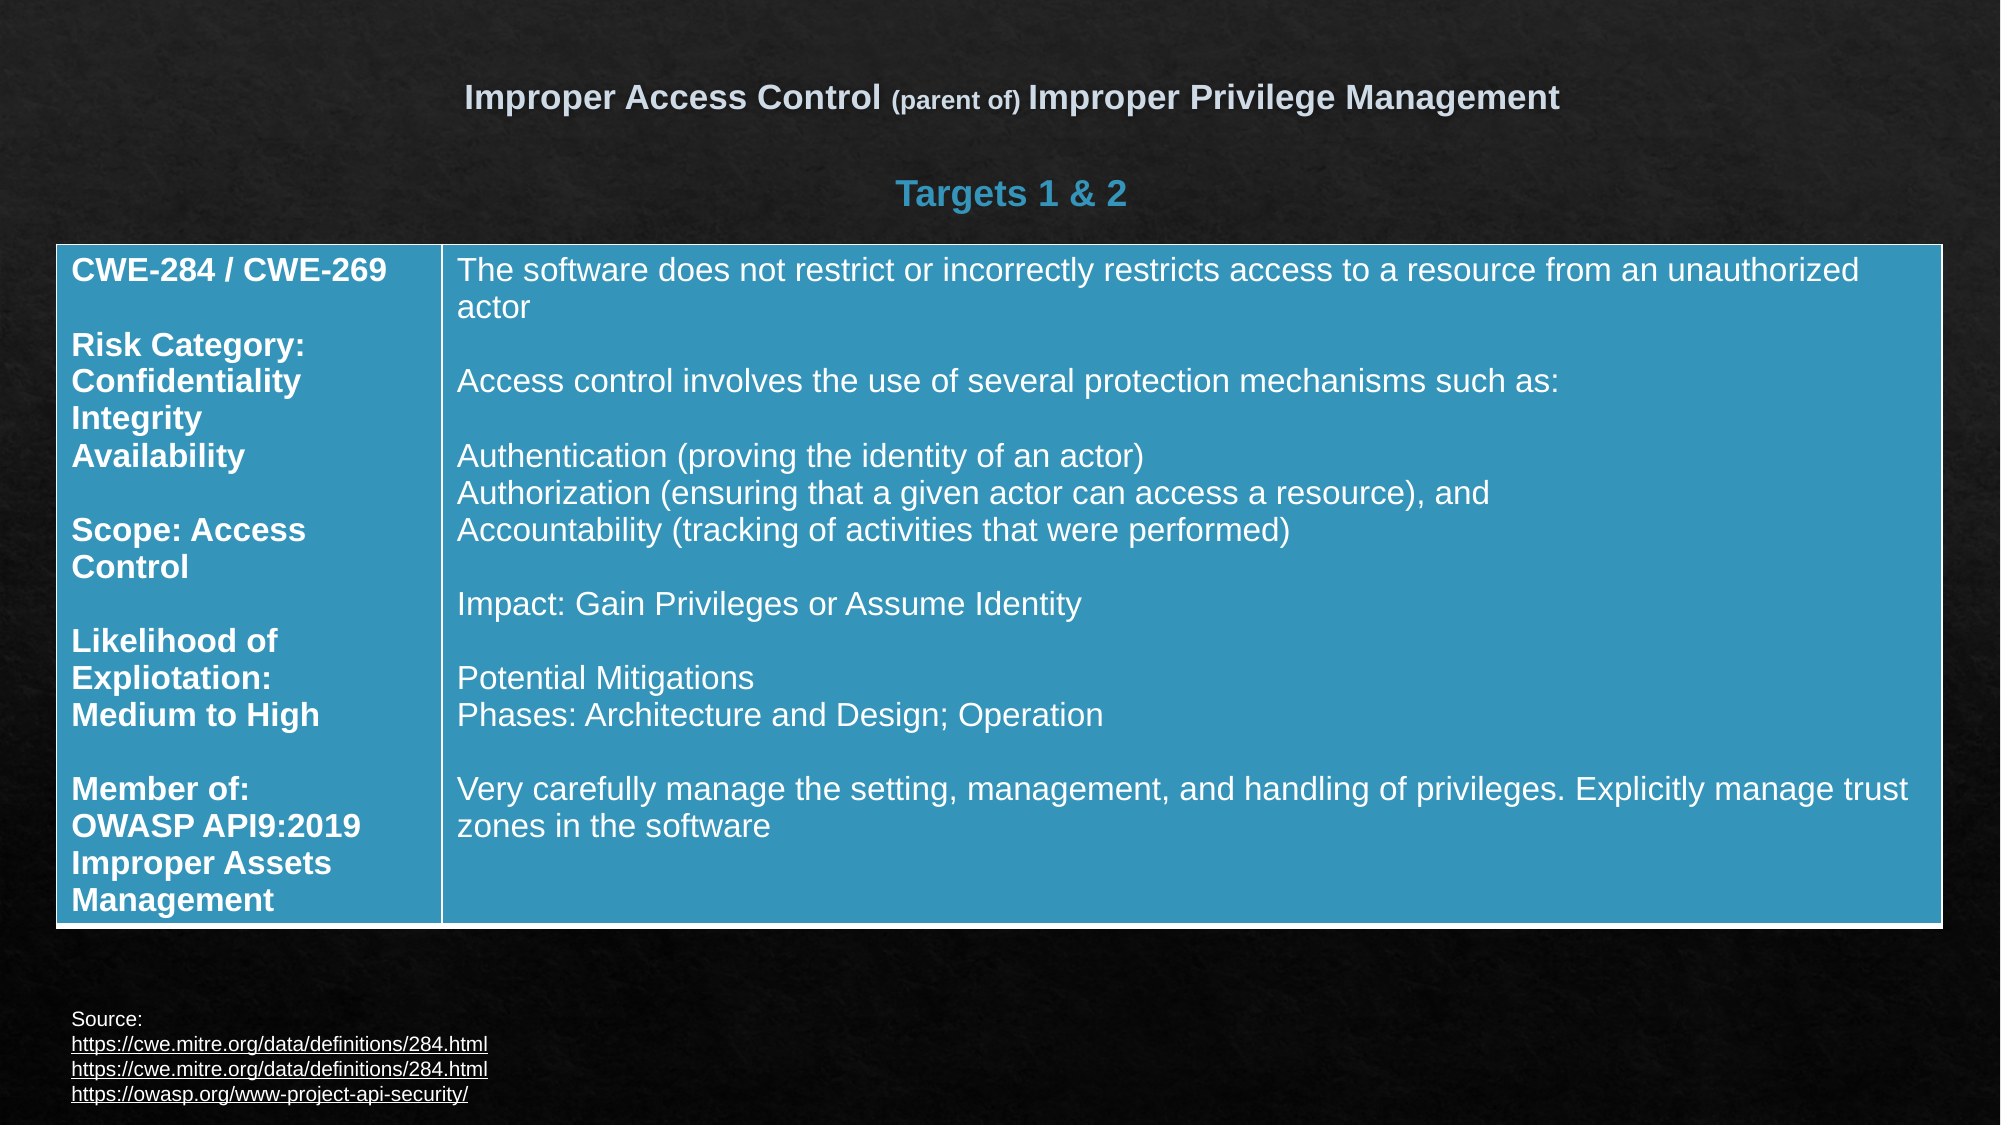

# Improper Access Control (parent of) Improper Privilege Management
Targets 1 & 2
| CWE-284 / CWE-269 Risk Category: Confidentiality Integrity Availability Scope: Access Control Likelihood of Expliotation: Medium to High Member of: OWASP API9:2019 Improper Assets Management | The software does not restrict or incorrectly restricts access to a resource from an unauthorized actor Access control involves the use of several protection mechanisms such as: Authentication (proving the identity of an actor) Authorization (ensuring that a given actor can access a resource), and Accountability (tracking of activities that were performed) Impact: Gain Privileges or Assume Identity Potential Mitigations Phases: Architecture and Design; Operation Very carefully manage the setting, management, and handling of privileges. Explicitly manage trust zones in the software |
| --- | --- |
Source:
https://cwe.mitre.org/data/definitions/284.html
https://cwe.mitre.org/data/definitions/284.html
https://owasp.org/www-project-api-security/